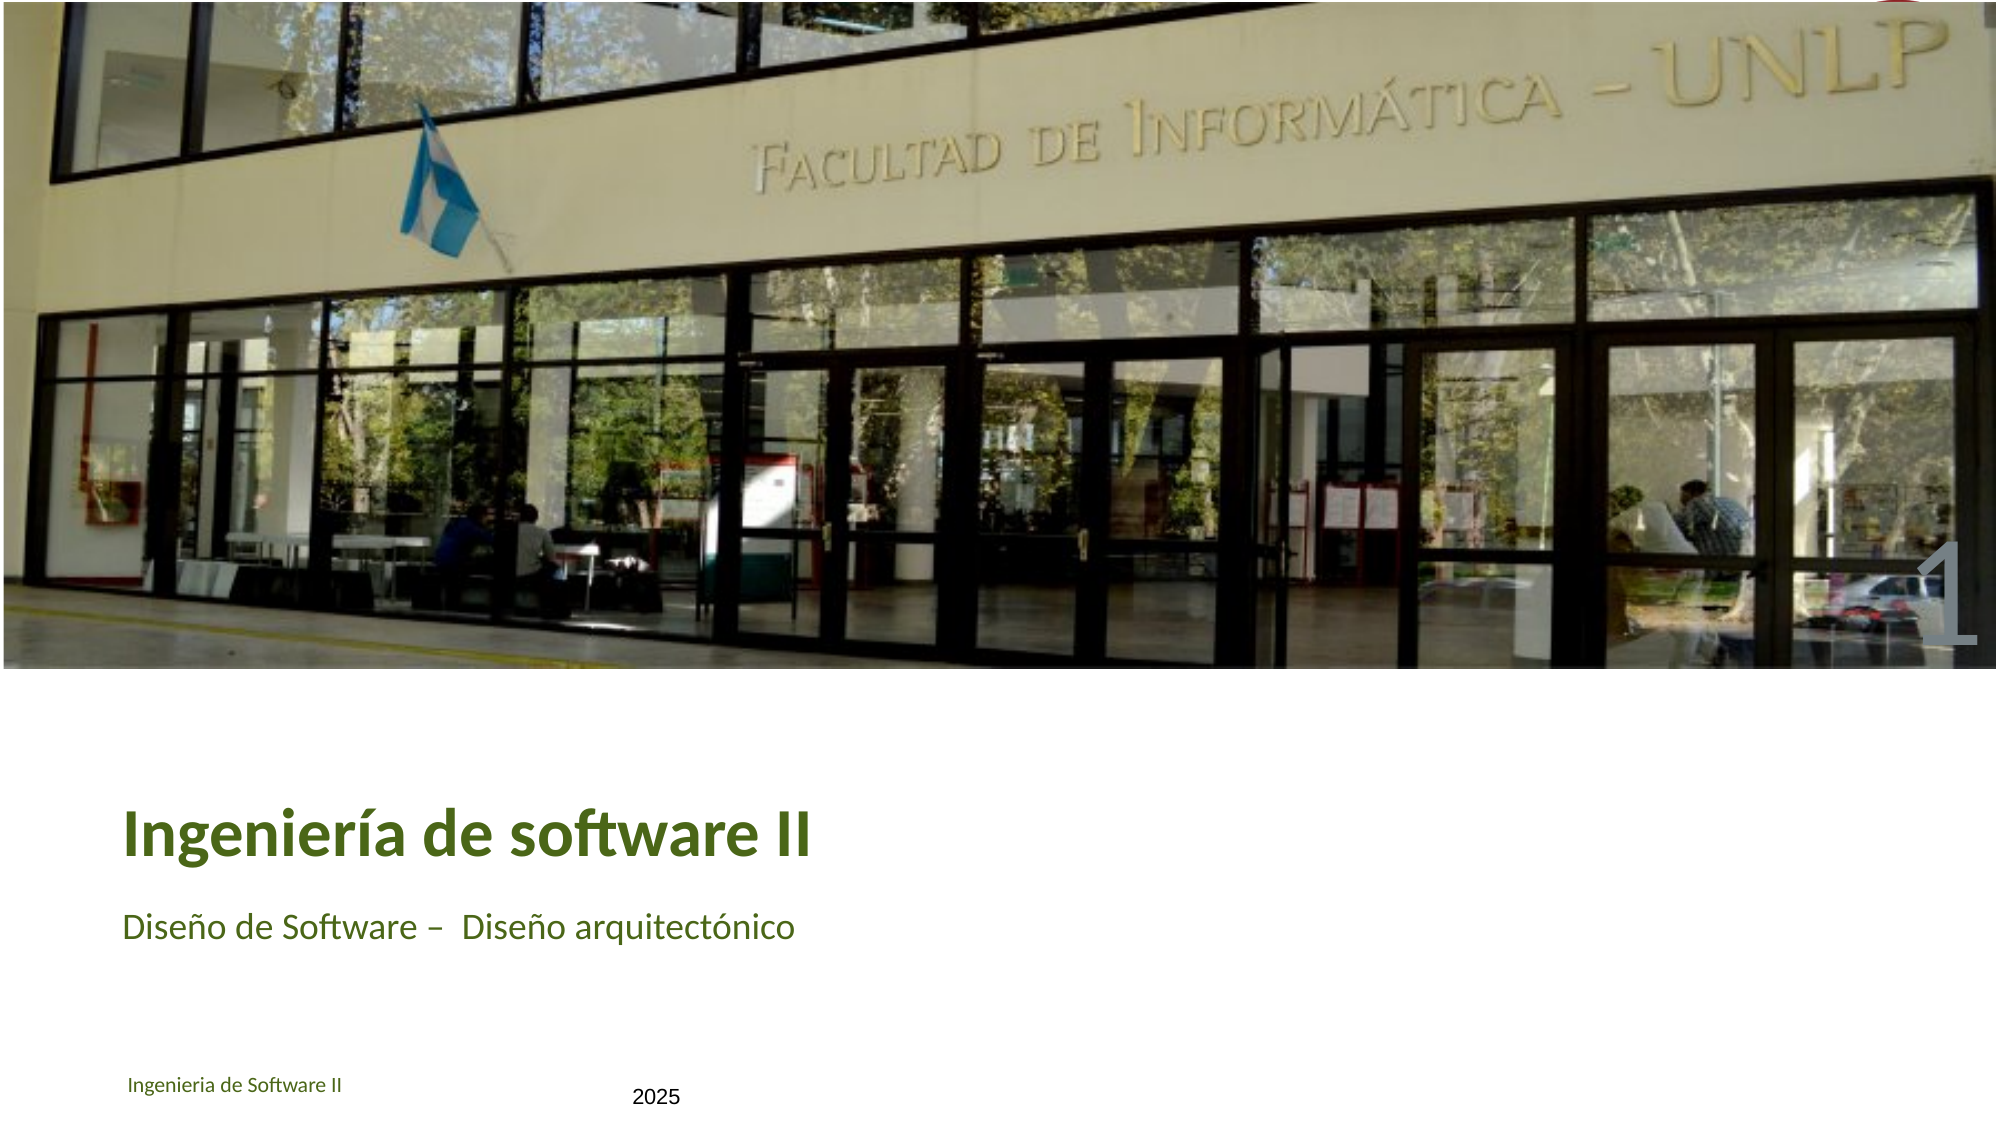

1
# Ingeniería de software II
Diseño de Software –  Diseño arquitectónico
Ingenieria de Software II